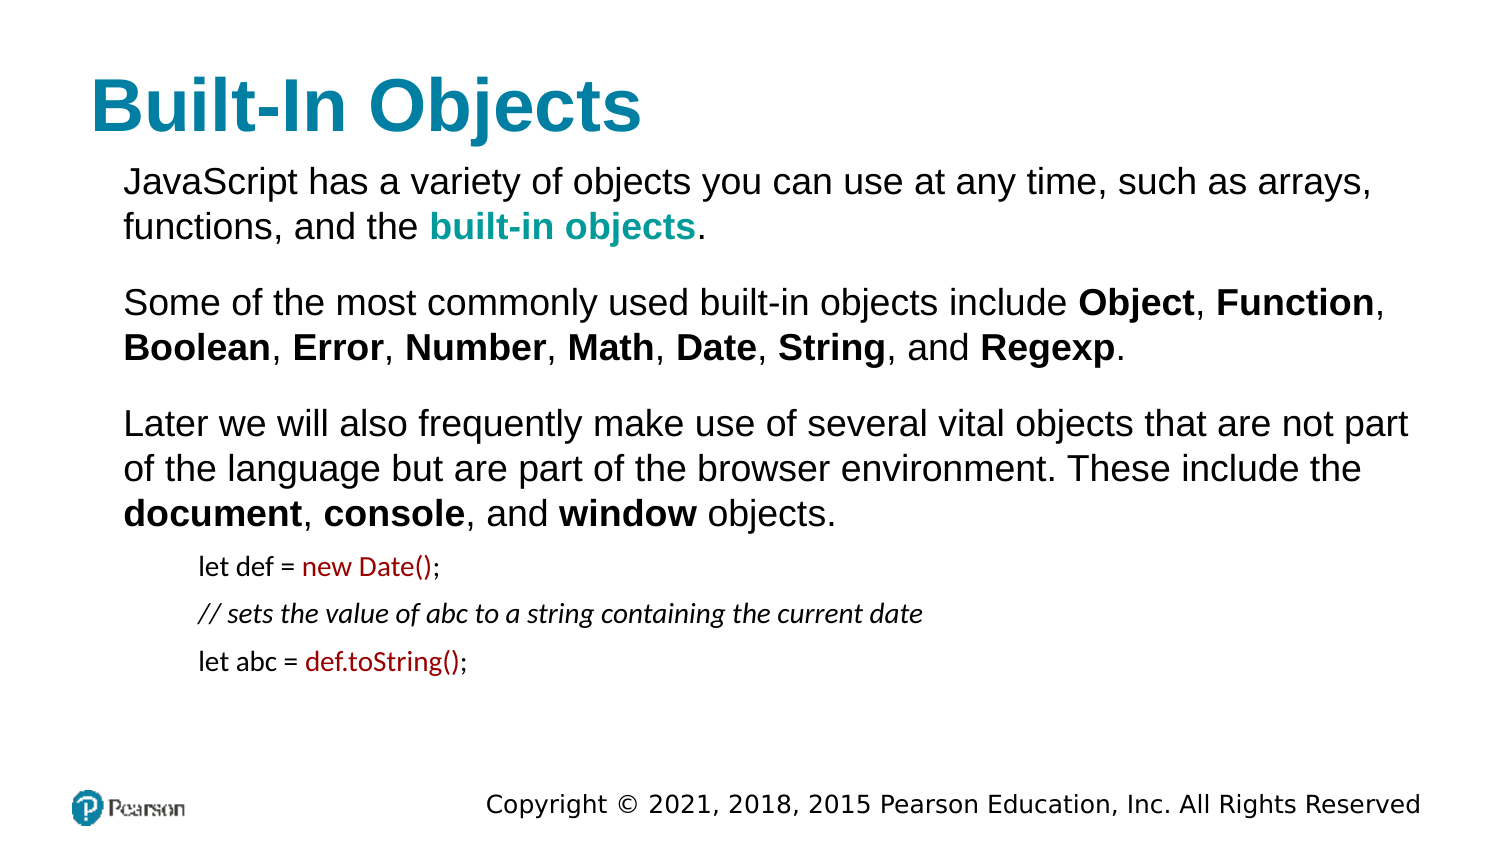

# Built-In Objects
JavaScript has a variety of objects you can use at any time, such as arrays, functions, and the built-in objects.
Some of the most commonly used built-in objects include Object, Function, Boolean, Error, Number, Math, Date, String, and Regexp.
Later we will also frequently make use of several vital objects that are not part of the language but are part of the browser environment. These include the document, console, and window objects.
let def = new Date();
// sets the value of abc to a string containing the current date
let abc = def.toString();